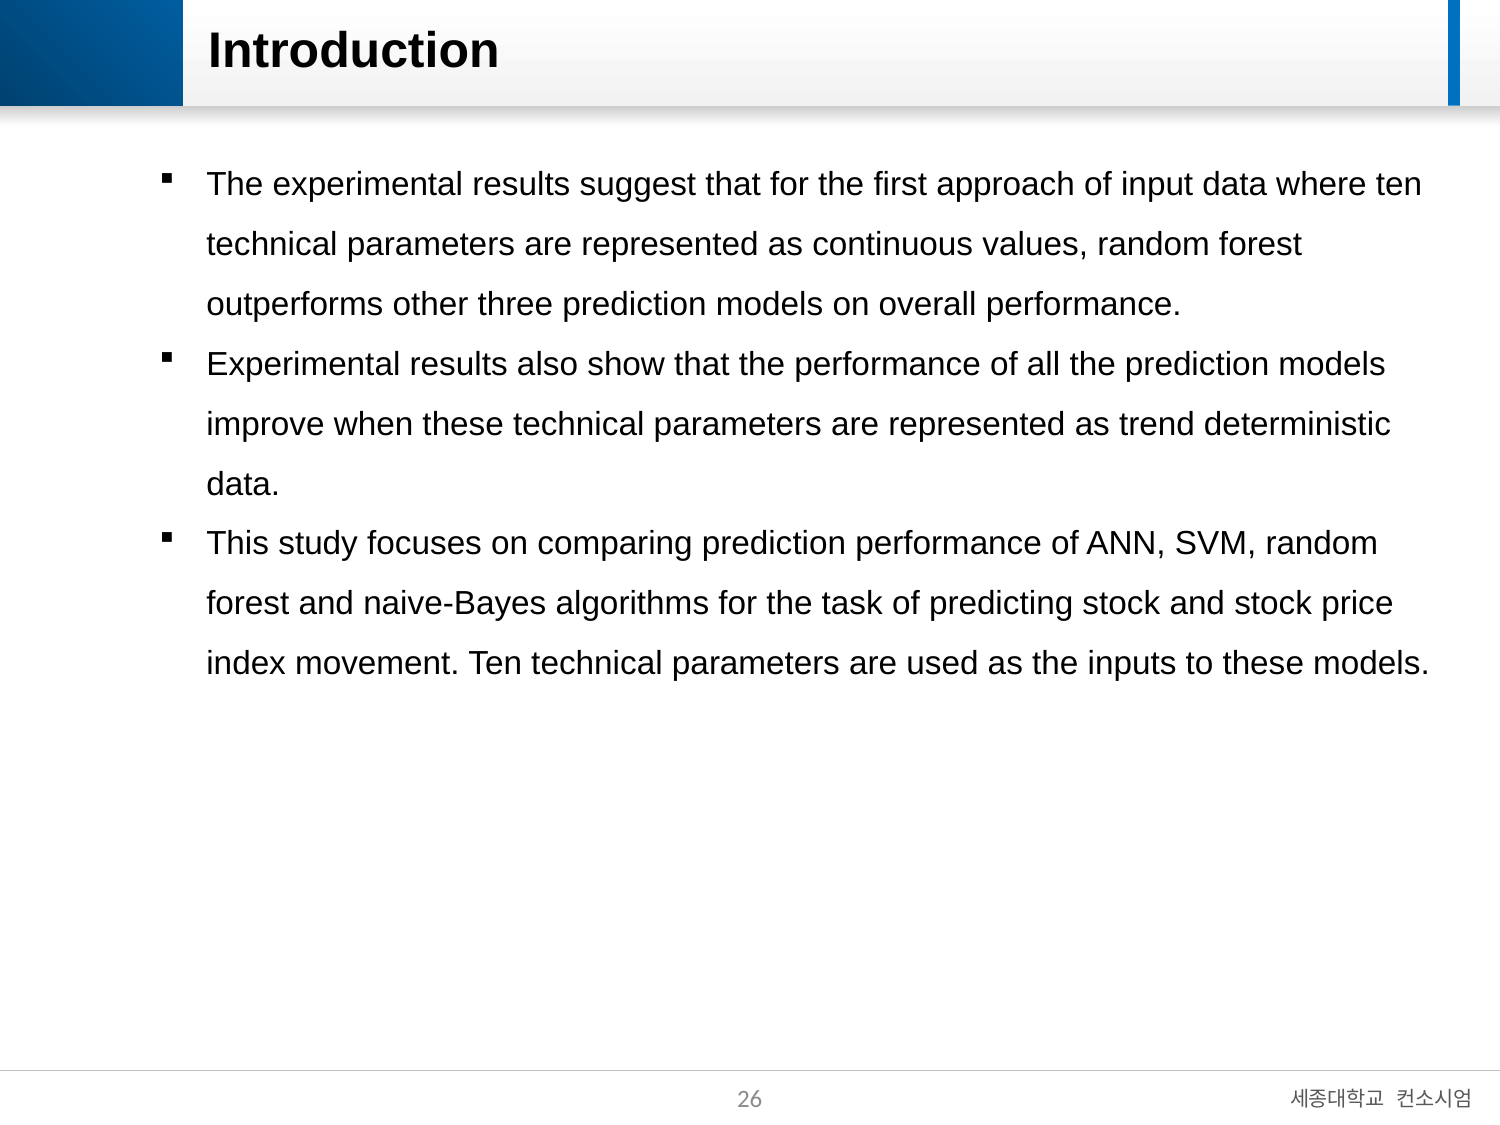

# Introduction
The experimental results suggest that for the first approach of input data where ten technical parameters are represented as continuous values, random forest outperforms other three prediction models on overall performance.
Experimental results also show that the performance of all the prediction models improve when these technical parameters are represented as trend deterministic data.
This study focuses on comparing prediction performance of ANN, SVM, random forest and naive-Bayes algorithms for the task of predicting stock and stock price index movement. Ten technical parameters are used as the inputs to these models.